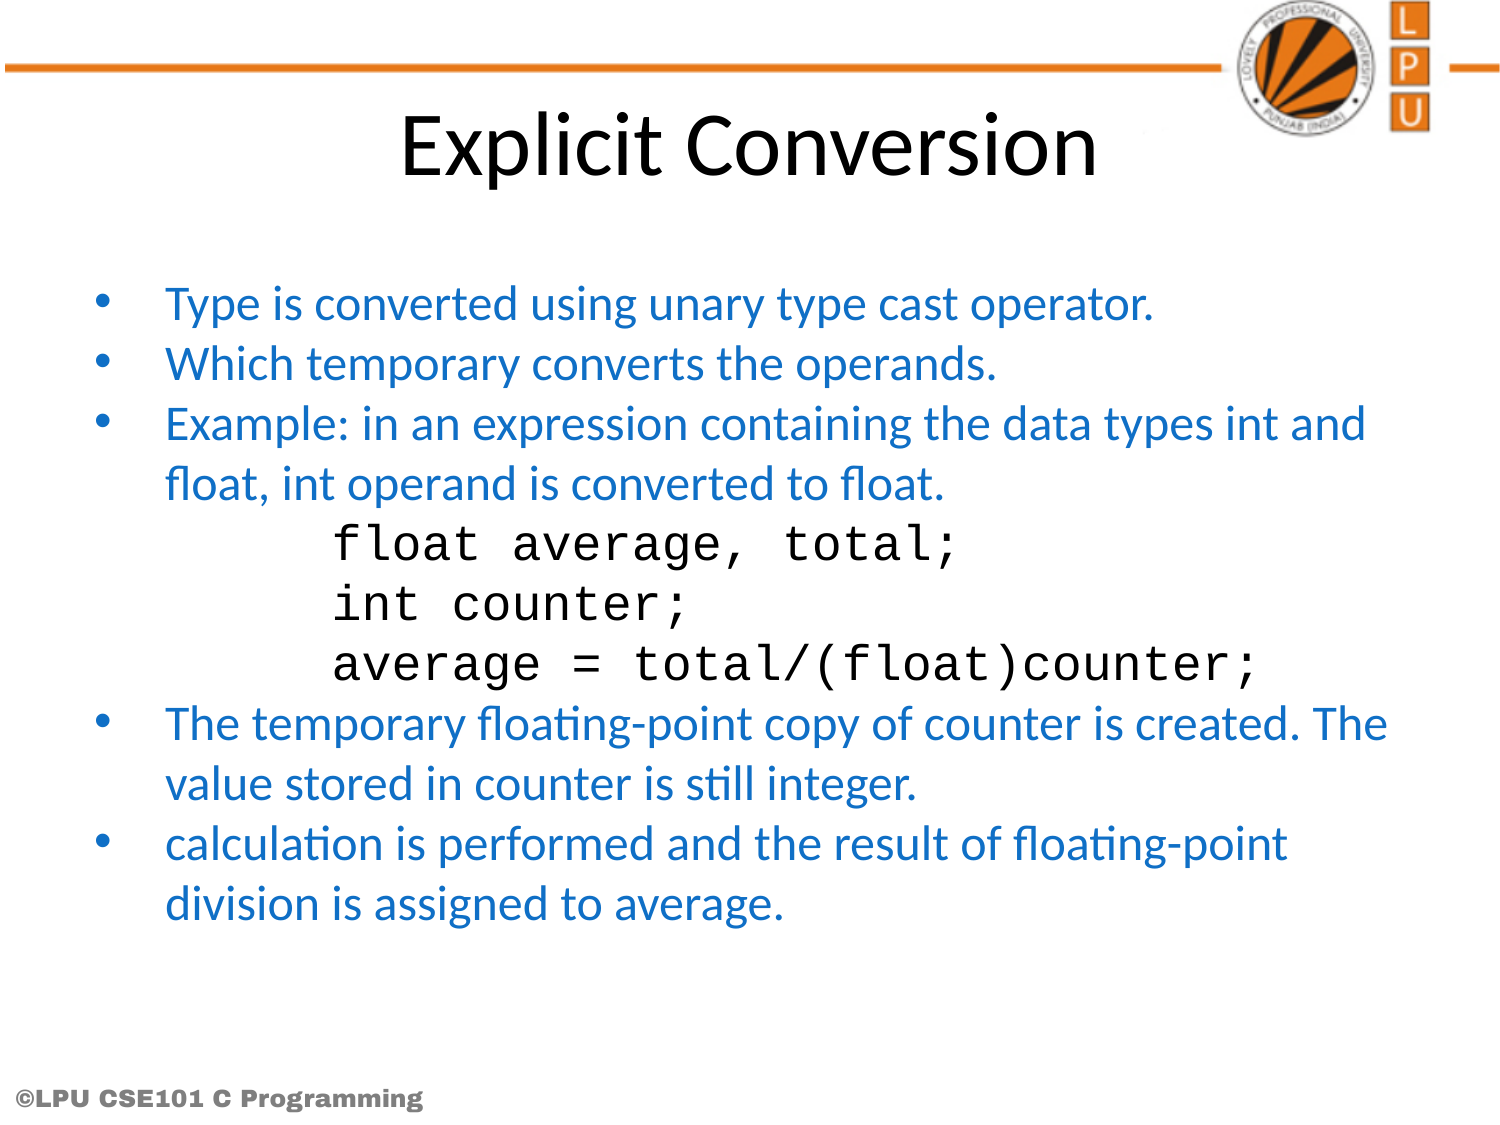

# Explicit Conversion
Type is converted using unary type cast operator.
Which temporary converts the operands.
Example: in an expression containing the data types int and float, int operand is converted to float.
float average, total;
int counter;
average = total/(float)counter;
The temporary floating-point copy of counter is created. The value stored in counter is still integer.
calculation is performed and the result of floating-point division is assigned to average.